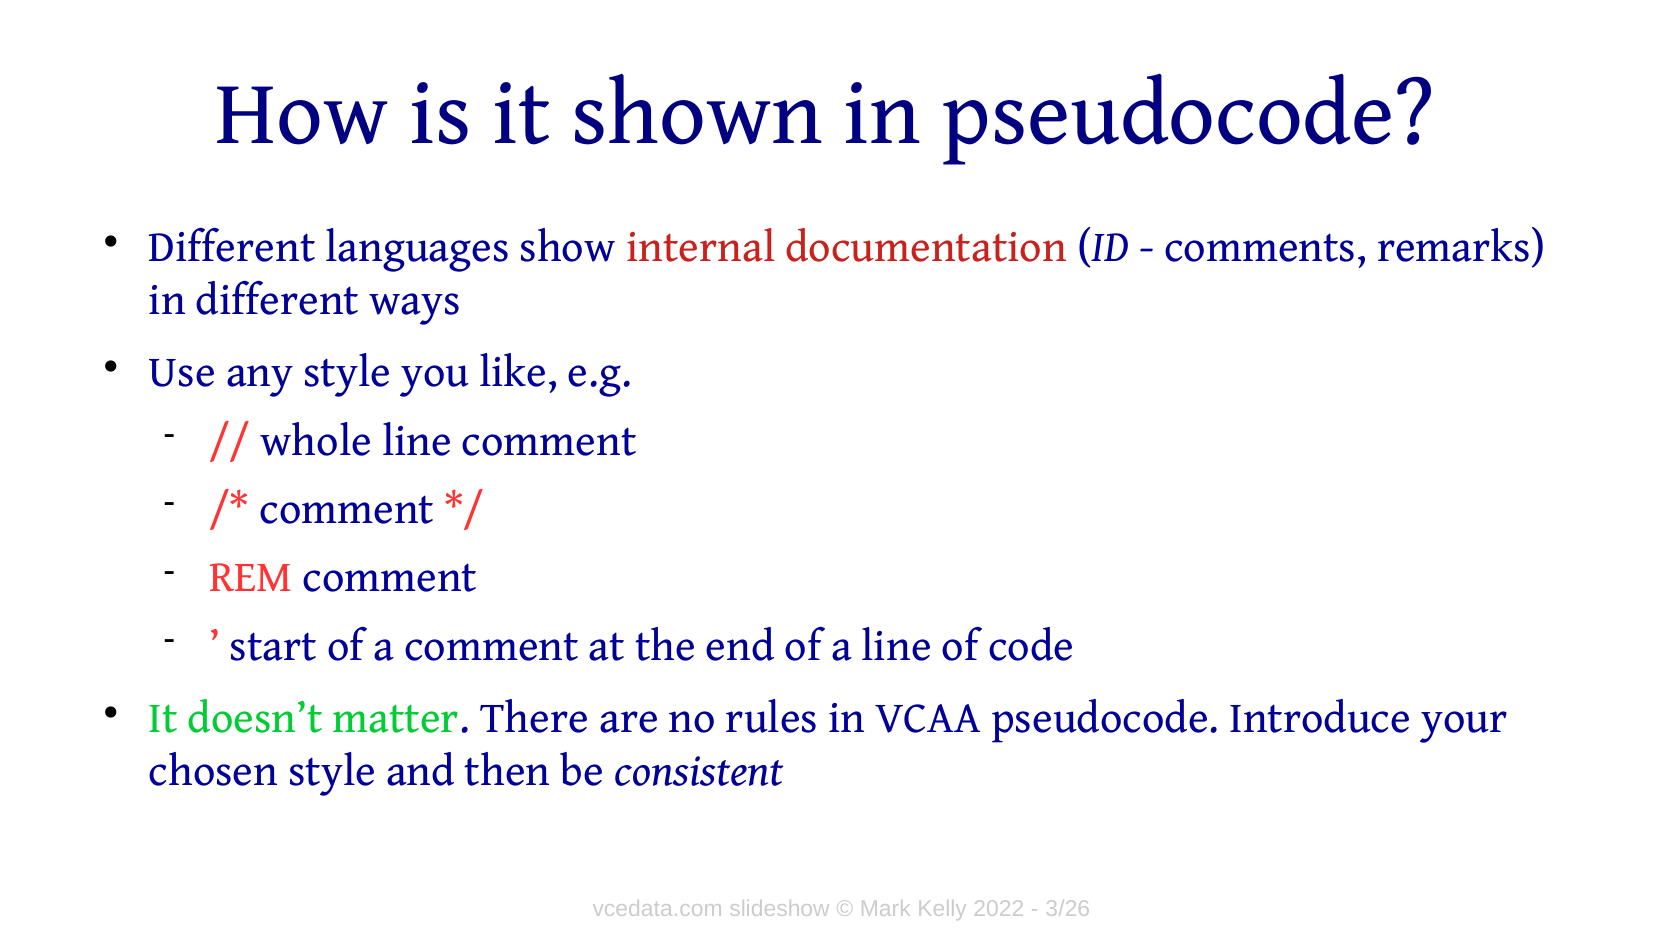

# How is it shown in pseudocode?
Different languages show internal documentation (ID - comments, remarks) in different ways
Use any style you like, e.g.
// whole line comment
/* comment */
REM comment
’ start of a comment at the end of a line of code
It doesn’t matter. There are no rules in VCAA pseudocode. Introduce your chosen style and then be consistent

vcedata.com slideshow © Mark Kelly 2022 - 3/26